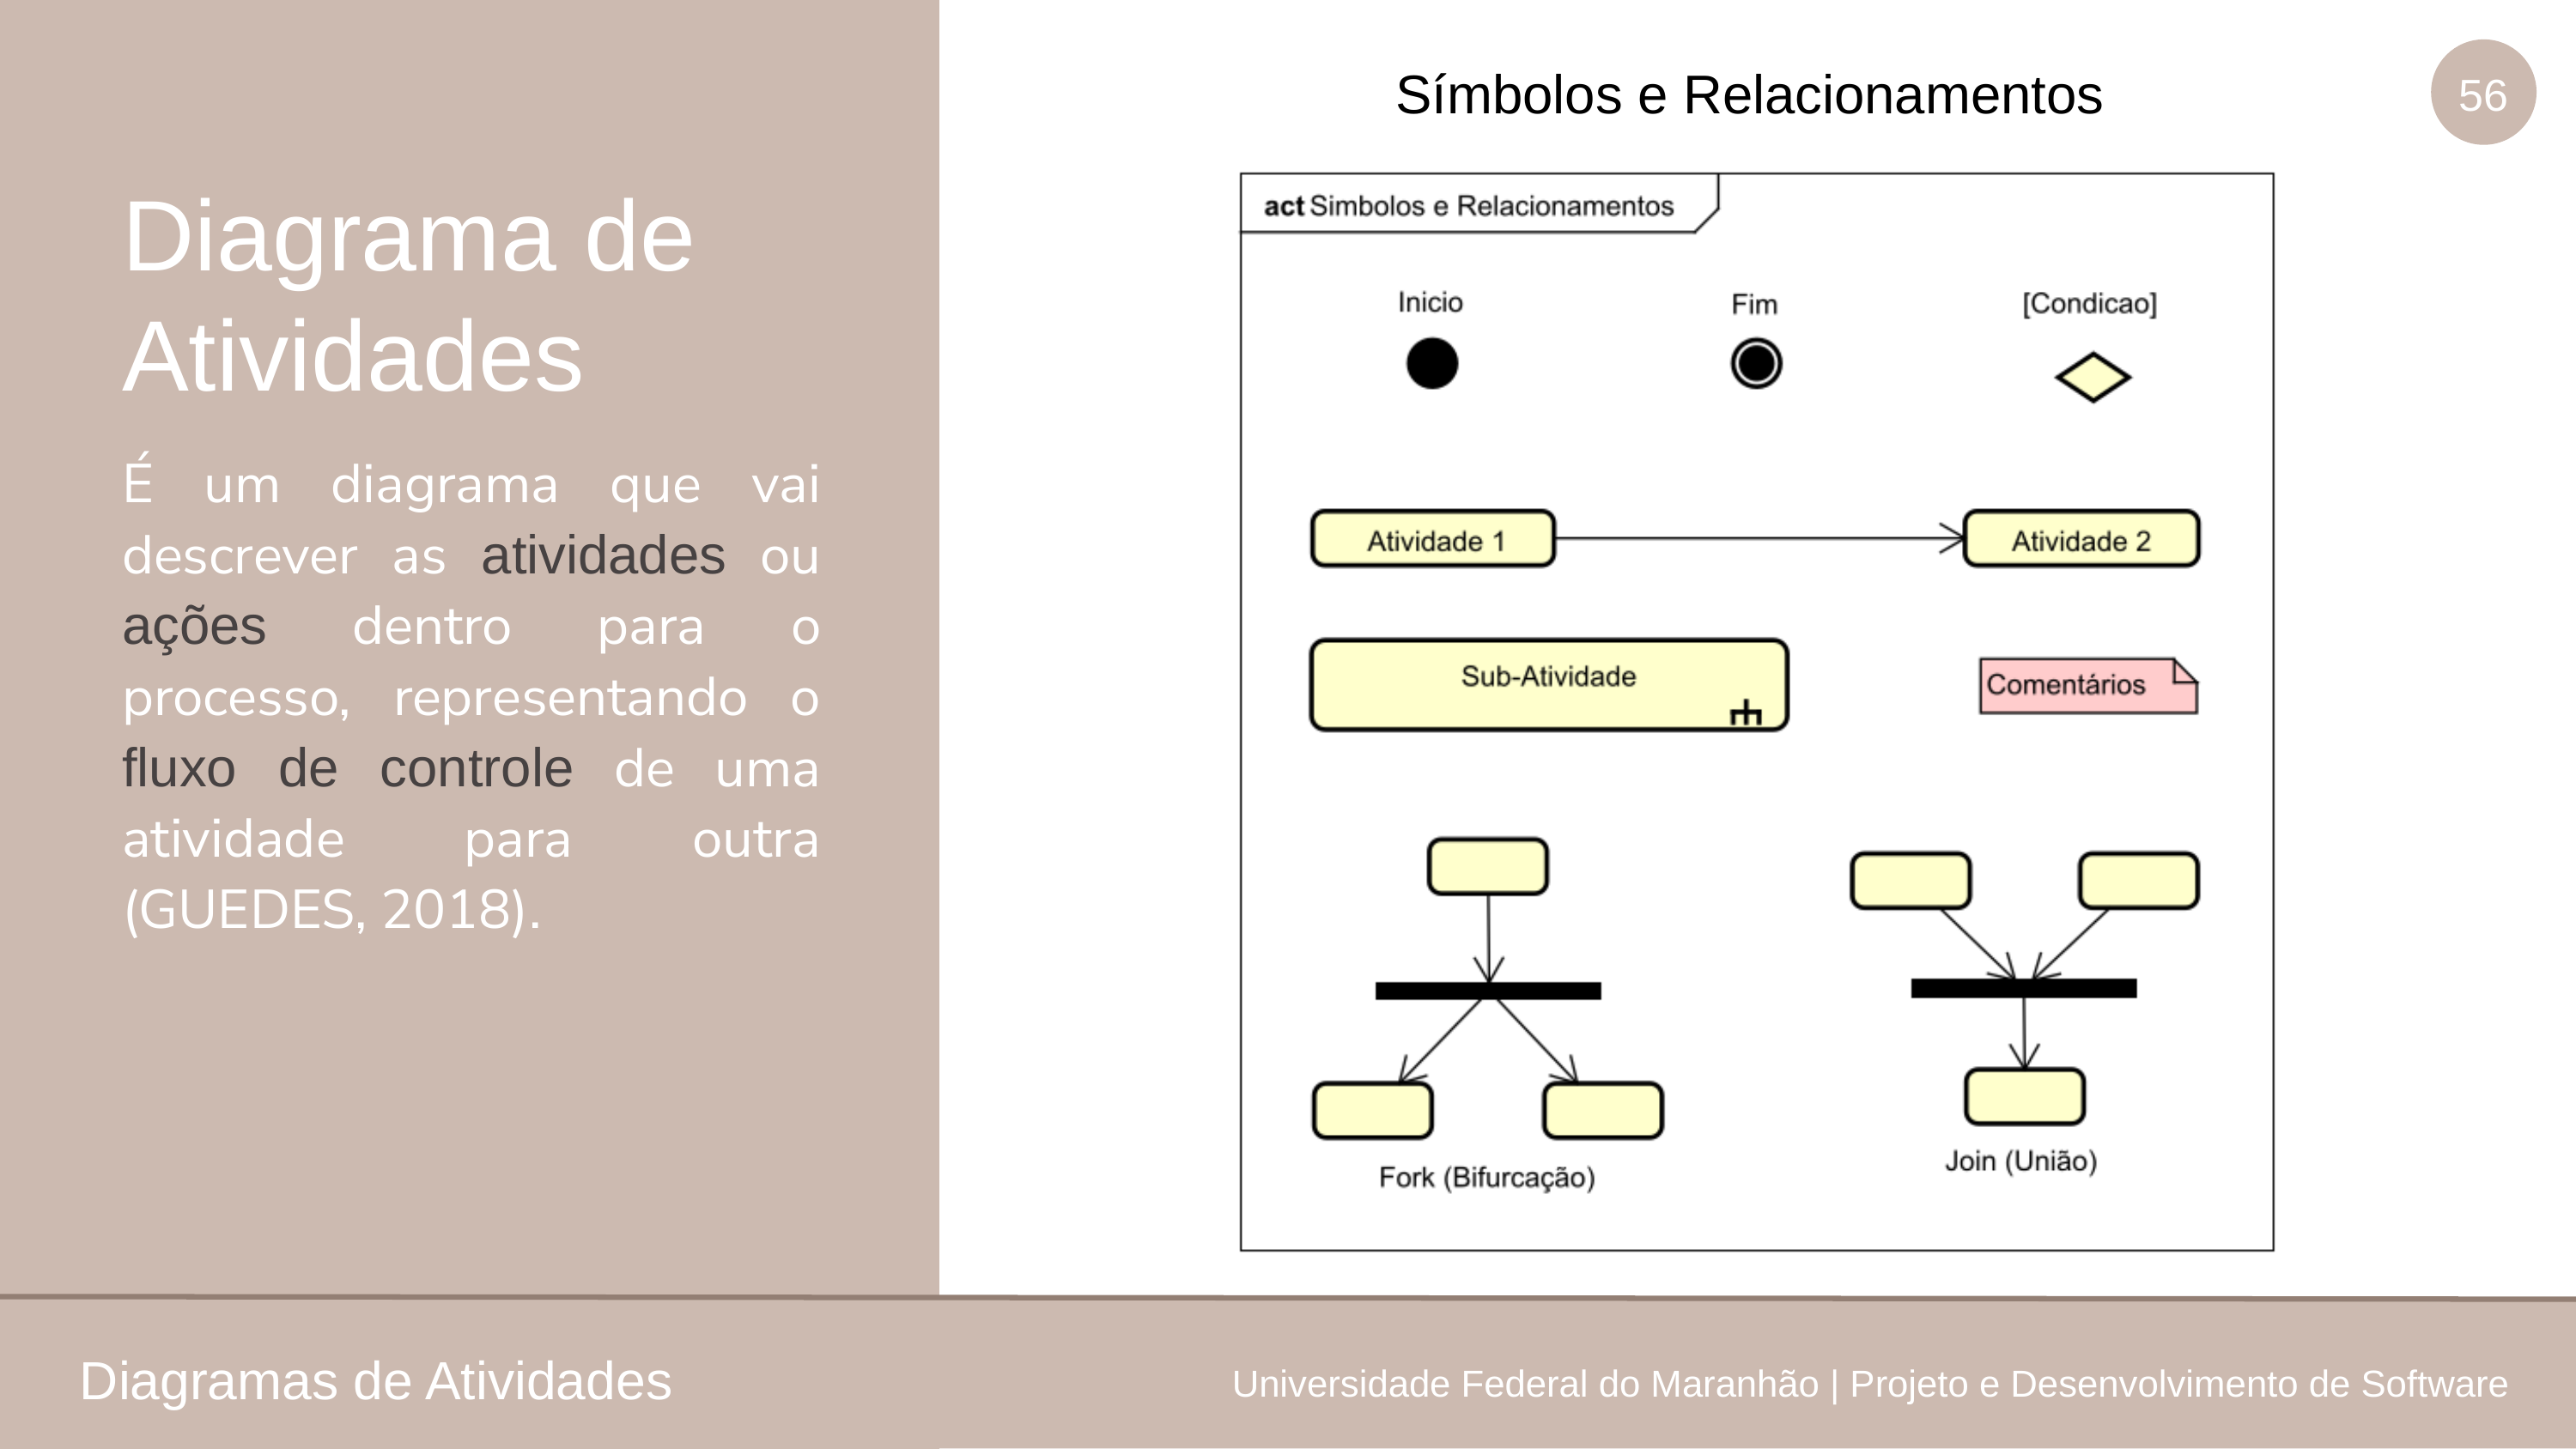

56
Símbolos e Relacionamentos

Diagrama de
Atividades
É um diagrama que vai descrever as atividades ou ações dentro para o processo, representando o fluxo de controle de uma atividade para outra (GUEDES, 2018).

Diagramas de Atividades
Universidade Federal do Maranhão | Projeto e Desenvolvimento de Software